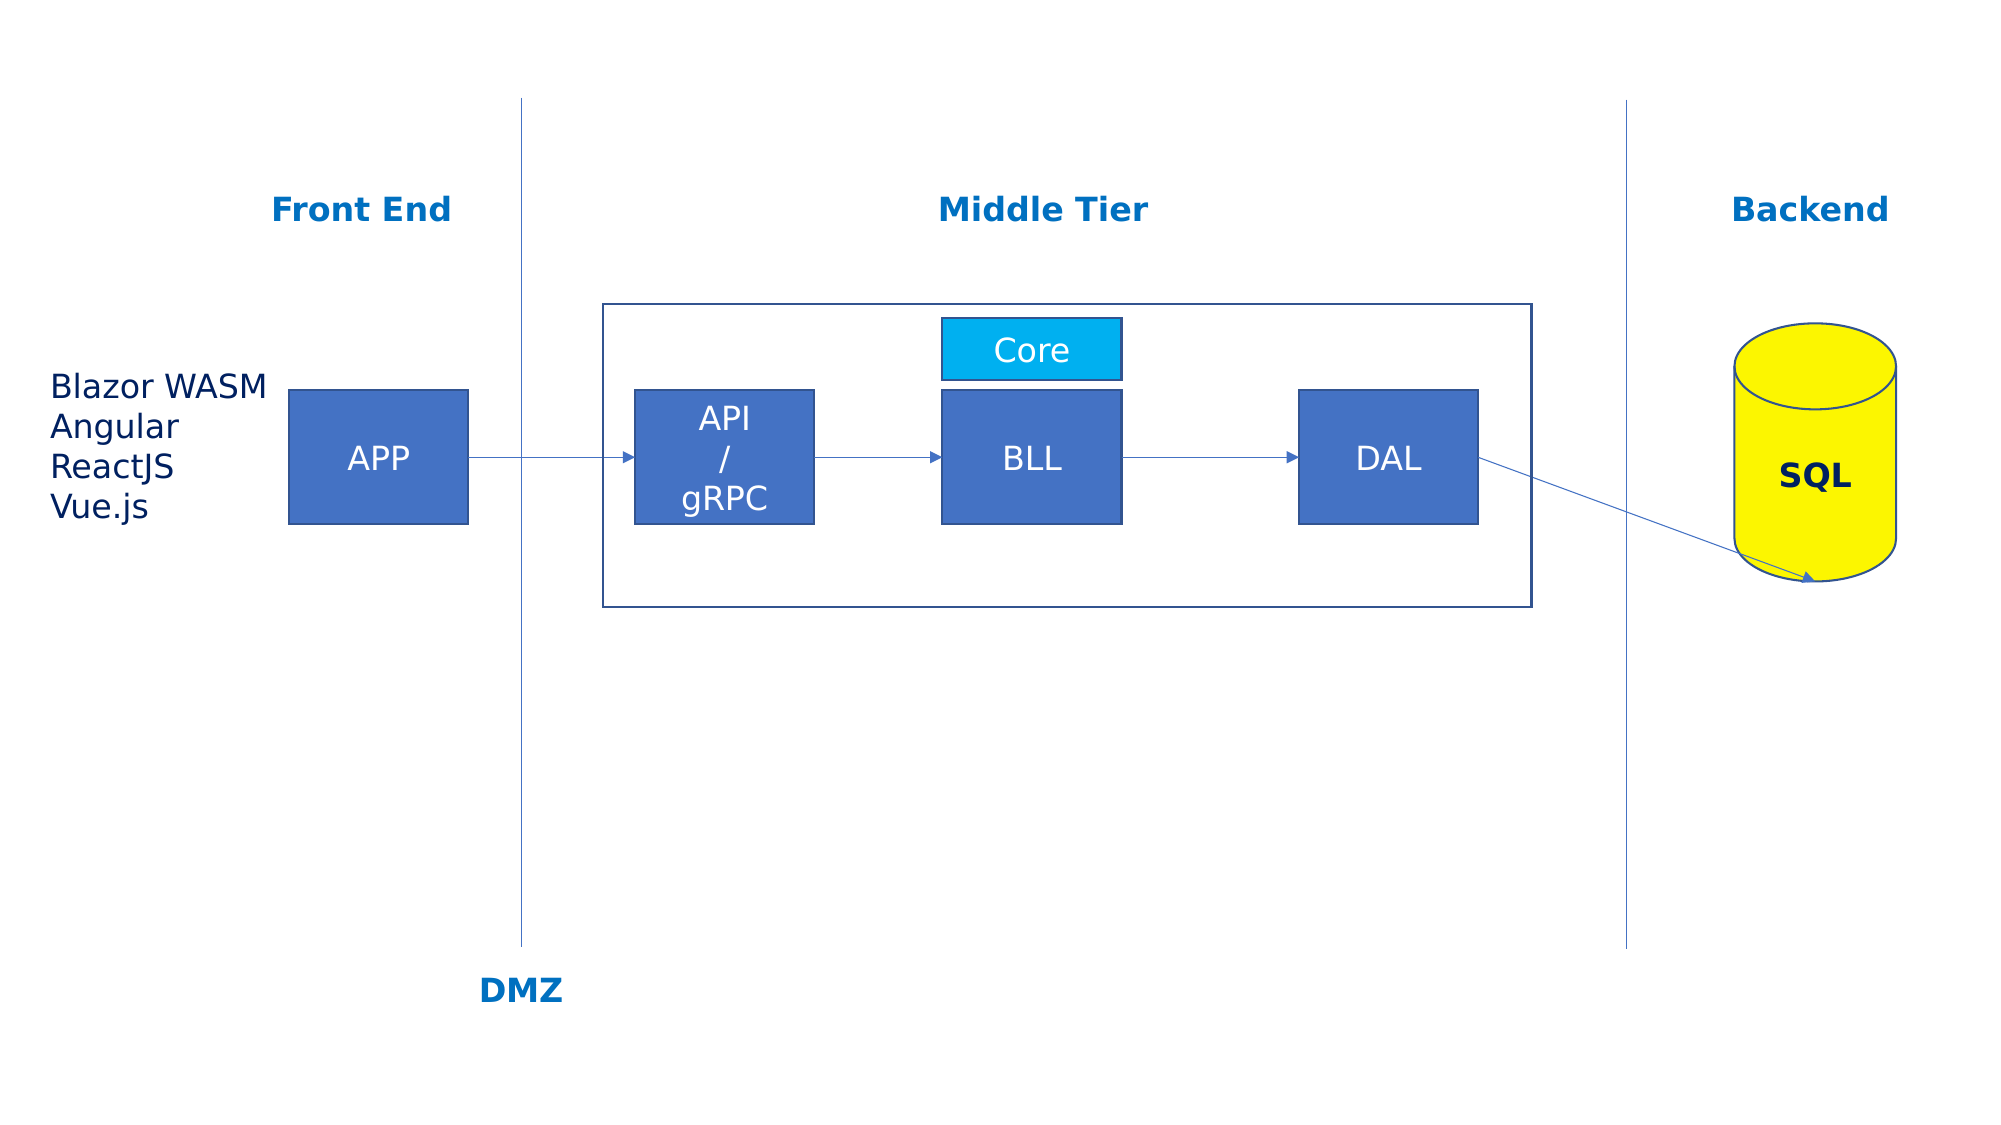

Front End
Middle Tier
Backend

Core
SQL
Blazor WASM
Angular
ReactJS
Vue.js
APP
API
/
gRPC
BLL
DAL
DMZ